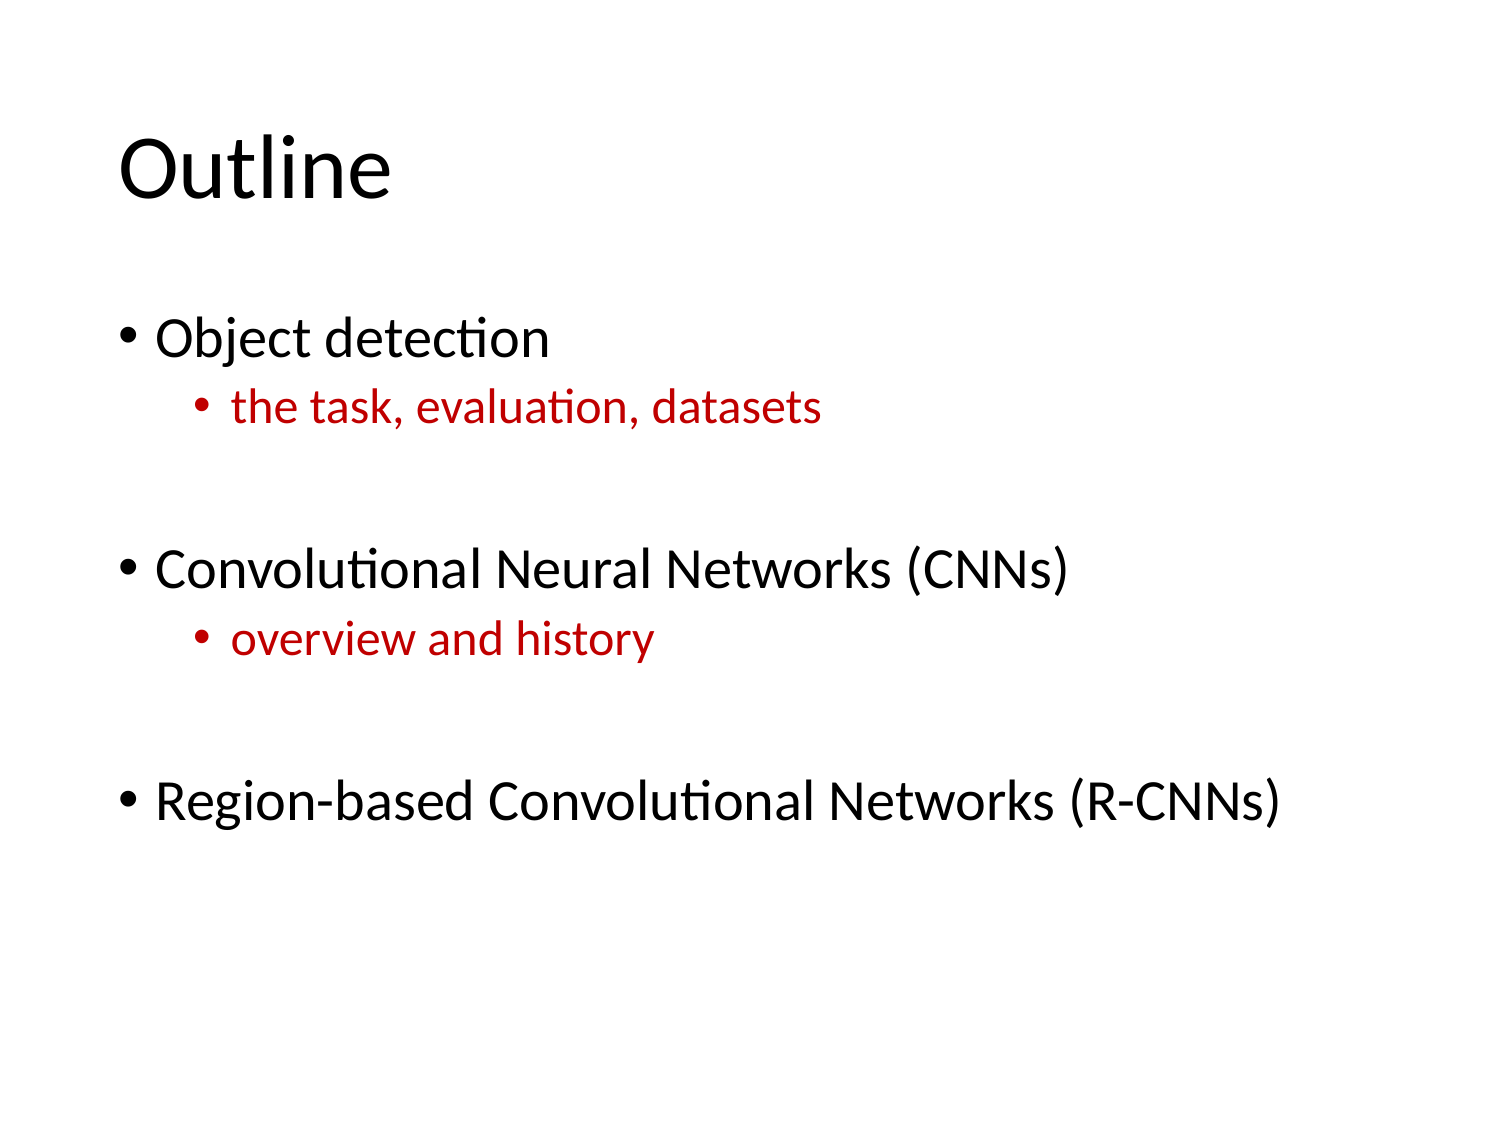

# Outline
Object detection
the task, evaluation, datasets

Convolutional Neural Networks (CNNs)
overview and history

Region-based Convolutional Networks (R-CNNs)